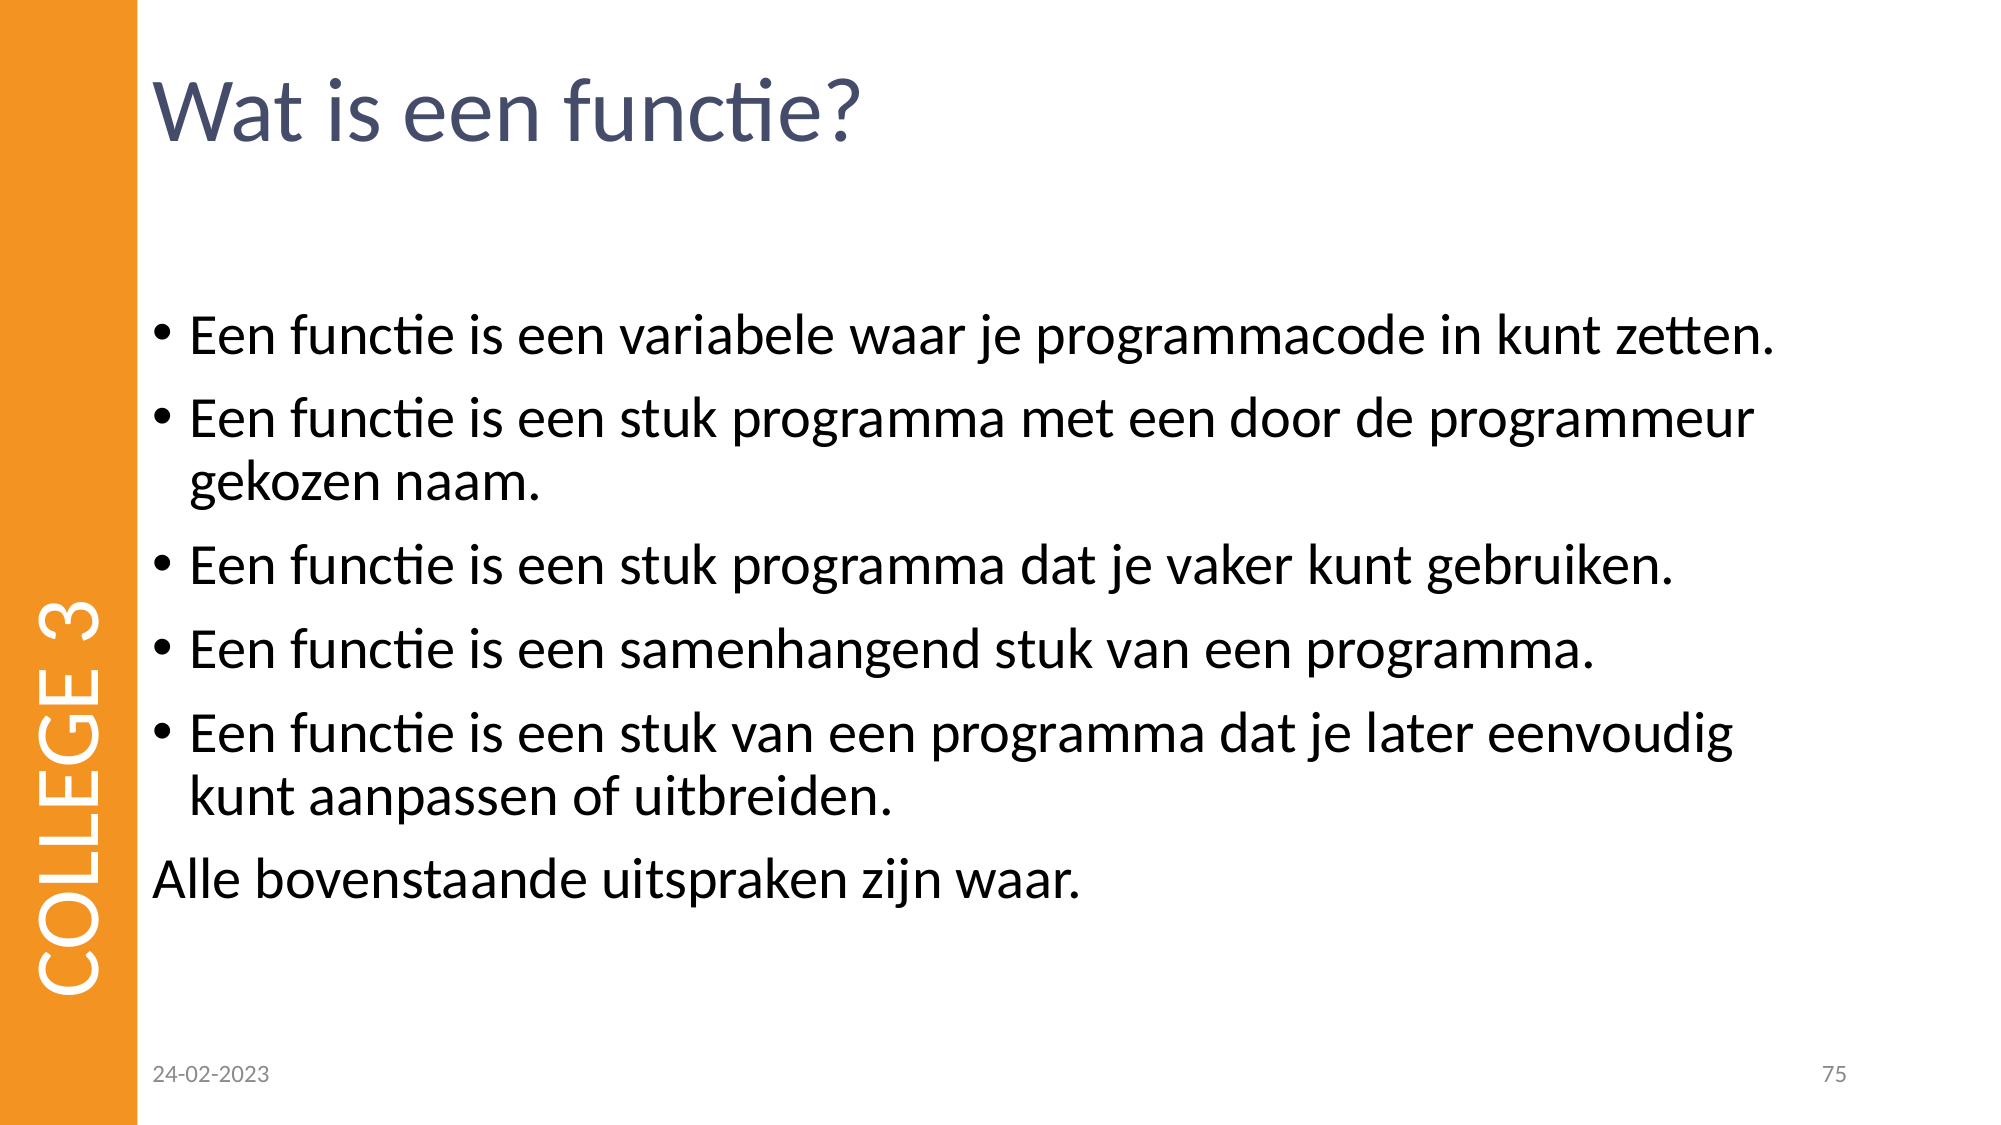

# Wat is een functie?

Een functie is een variabele waar je programmacode in kunt zetten.
Een functie is een stuk programma met een door de programmeur gekozen naam.
Een functie is een stuk programma dat je vaker kunt gebruiken.
Een functie is een samenhangend stuk van een programma.
Een functie is een stuk van een programma dat je later eenvoudig kunt aanpassen of uitbreiden.
Alle bovenstaande uitspraken zijn waar.

COLLEGE 3
24-02-2023

75